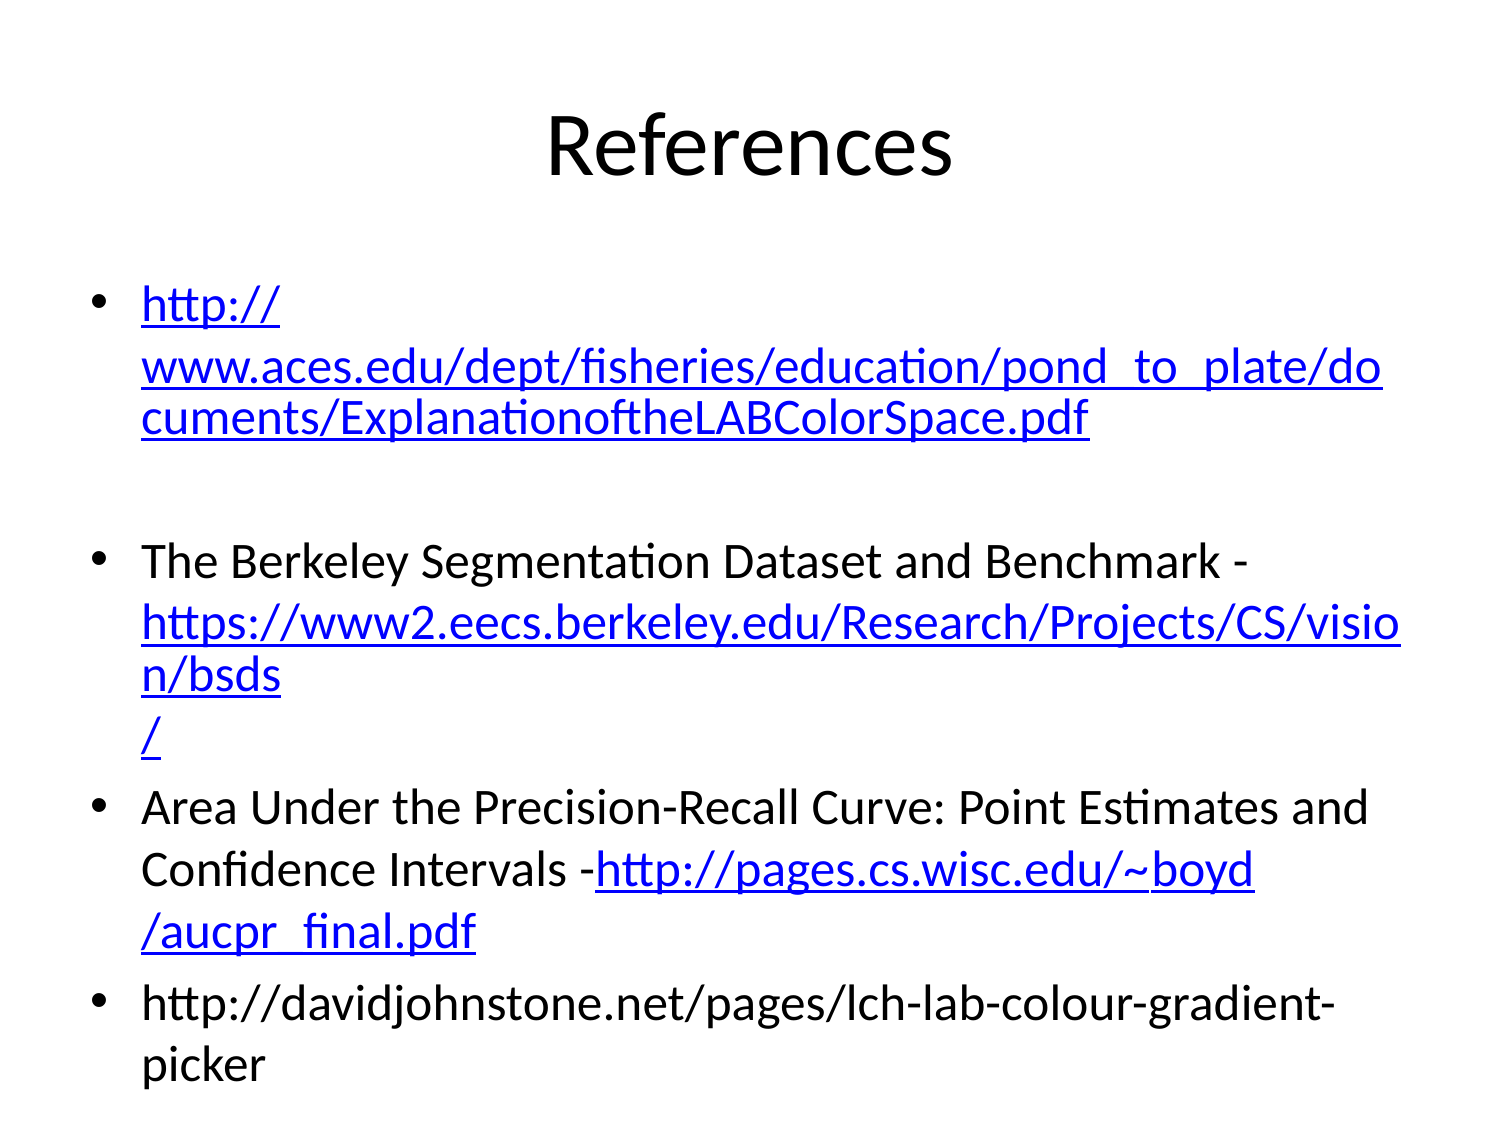

# References
http://www.aces.edu/dept/fisheries/education/pond_to_plate/documents/ExplanationoftheLABColorSpace.pdf

The Berkeley Segmentation Dataset and Benchmark - https://www2.eecs.berkeley.edu/Research/Projects/CS/vision/bsds/
Area Under the Precision-Recall Curve: Point Estimates and Confidence Intervals -http://pages.cs.wisc.edu/~boyd/aucpr_final.pdf
http://davidjohnstone.net/pages/lch-lab-colour-gradient-picker